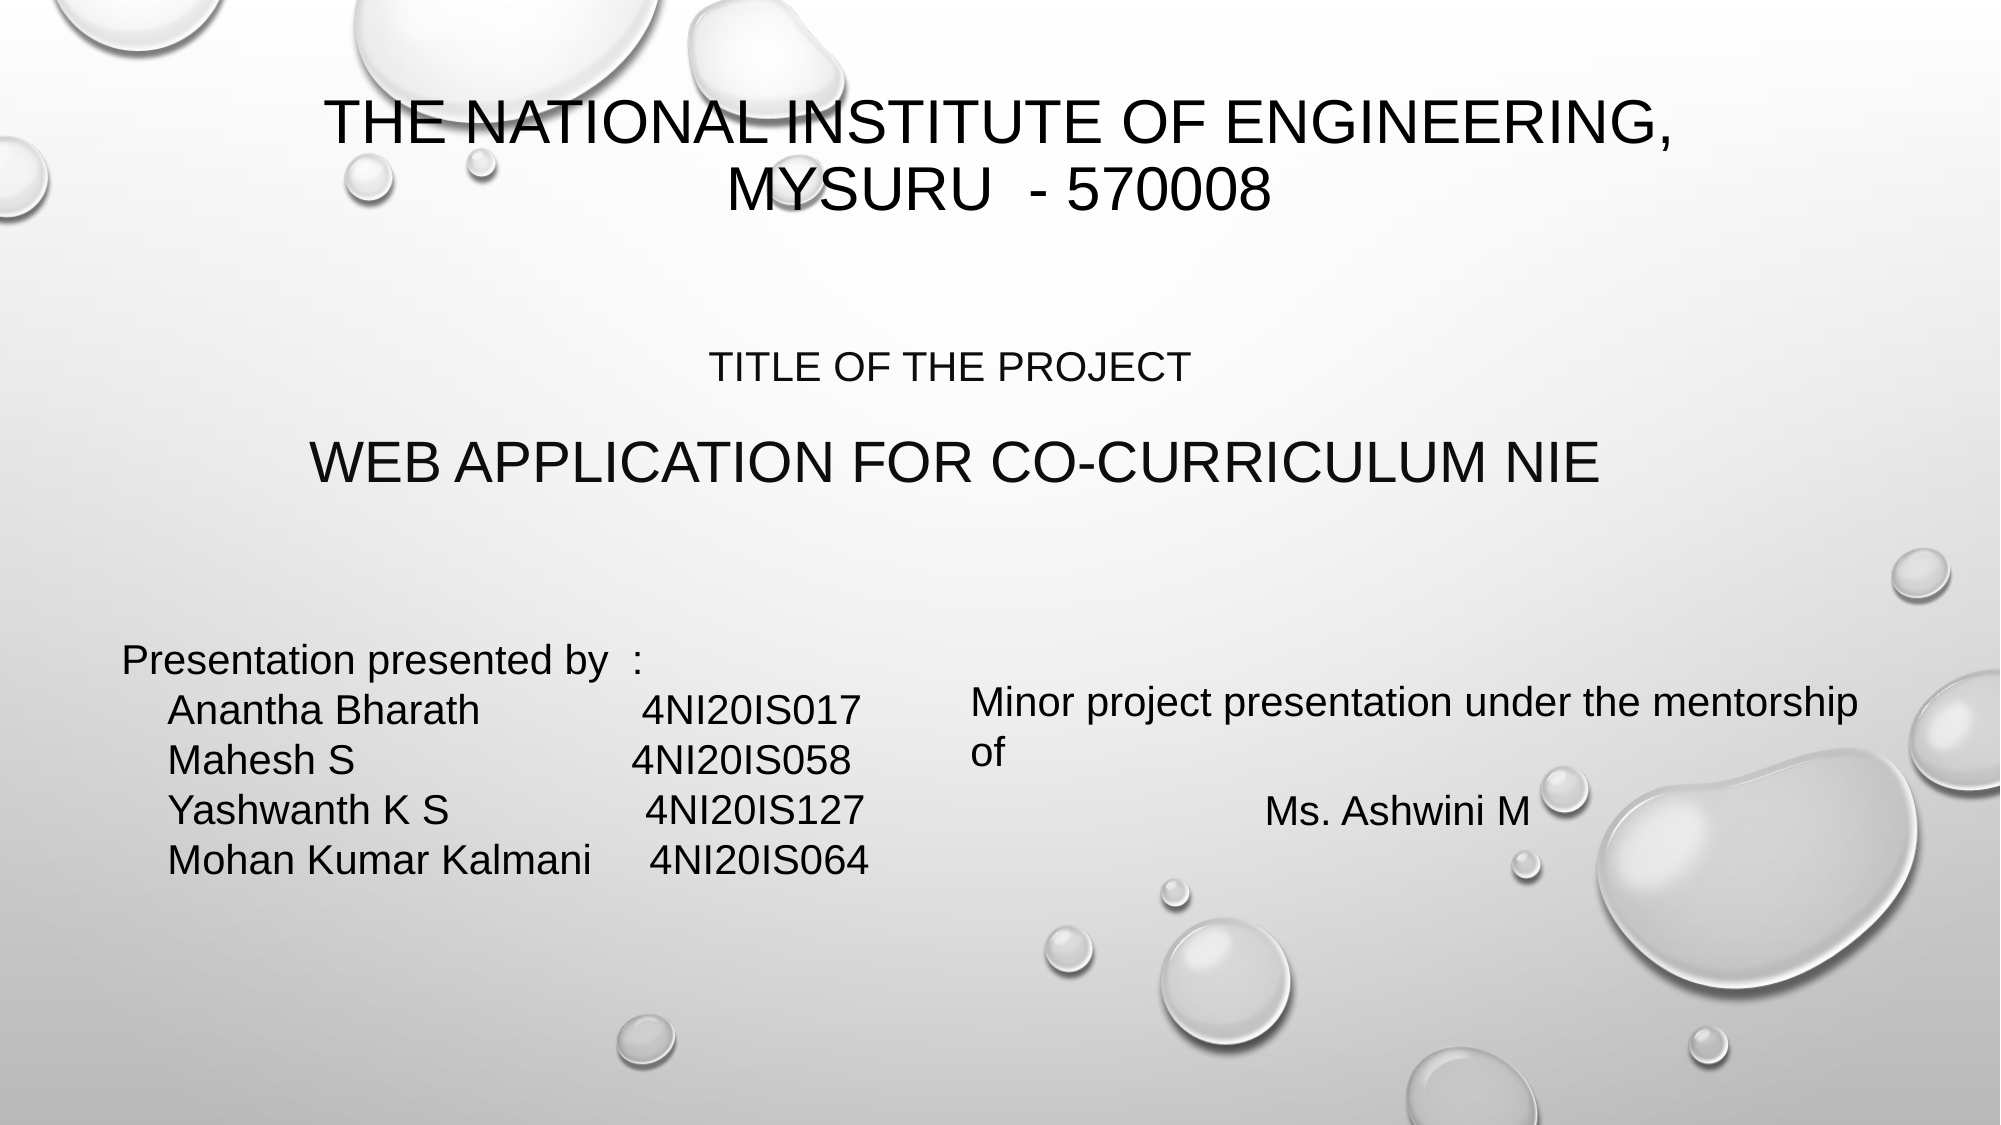

# The National Institute of engineering, Mysuru  - 570008
Title of the project
Web Application for Co-curriculum nie

Presentation presented by  :
    Anantha Bharath              4NI20IS017
    Mahesh S                        4NI20IS058
    Yashwanth K S                 4NI20IS127
    Mohan Kumar Kalmani     4NI20IS064
Minor project presentation under the mentorship of
                     Ms. Ashwini M